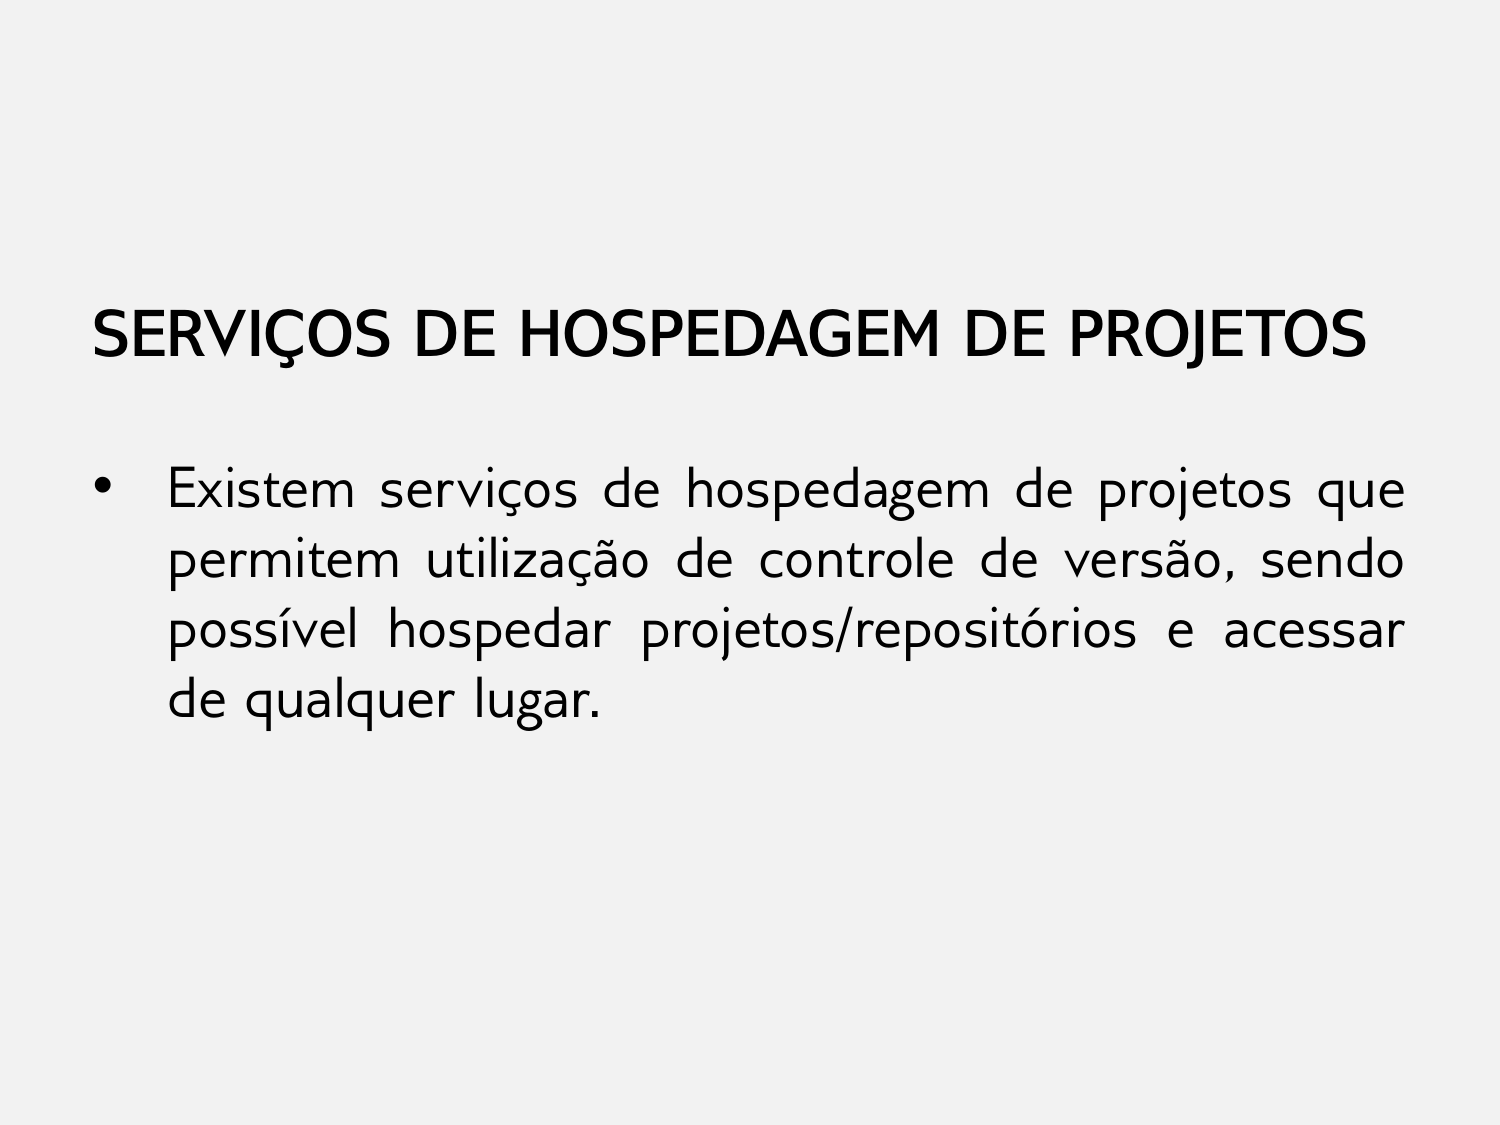

SERVIÇOS DE HOSPEDAGEM DE PROJETOS

Existem serviços de hospedagem de projetos que permitem utilização de controle de versão, sendo possível hospedar projetos/repositórios e acessar de qualquer lugar.